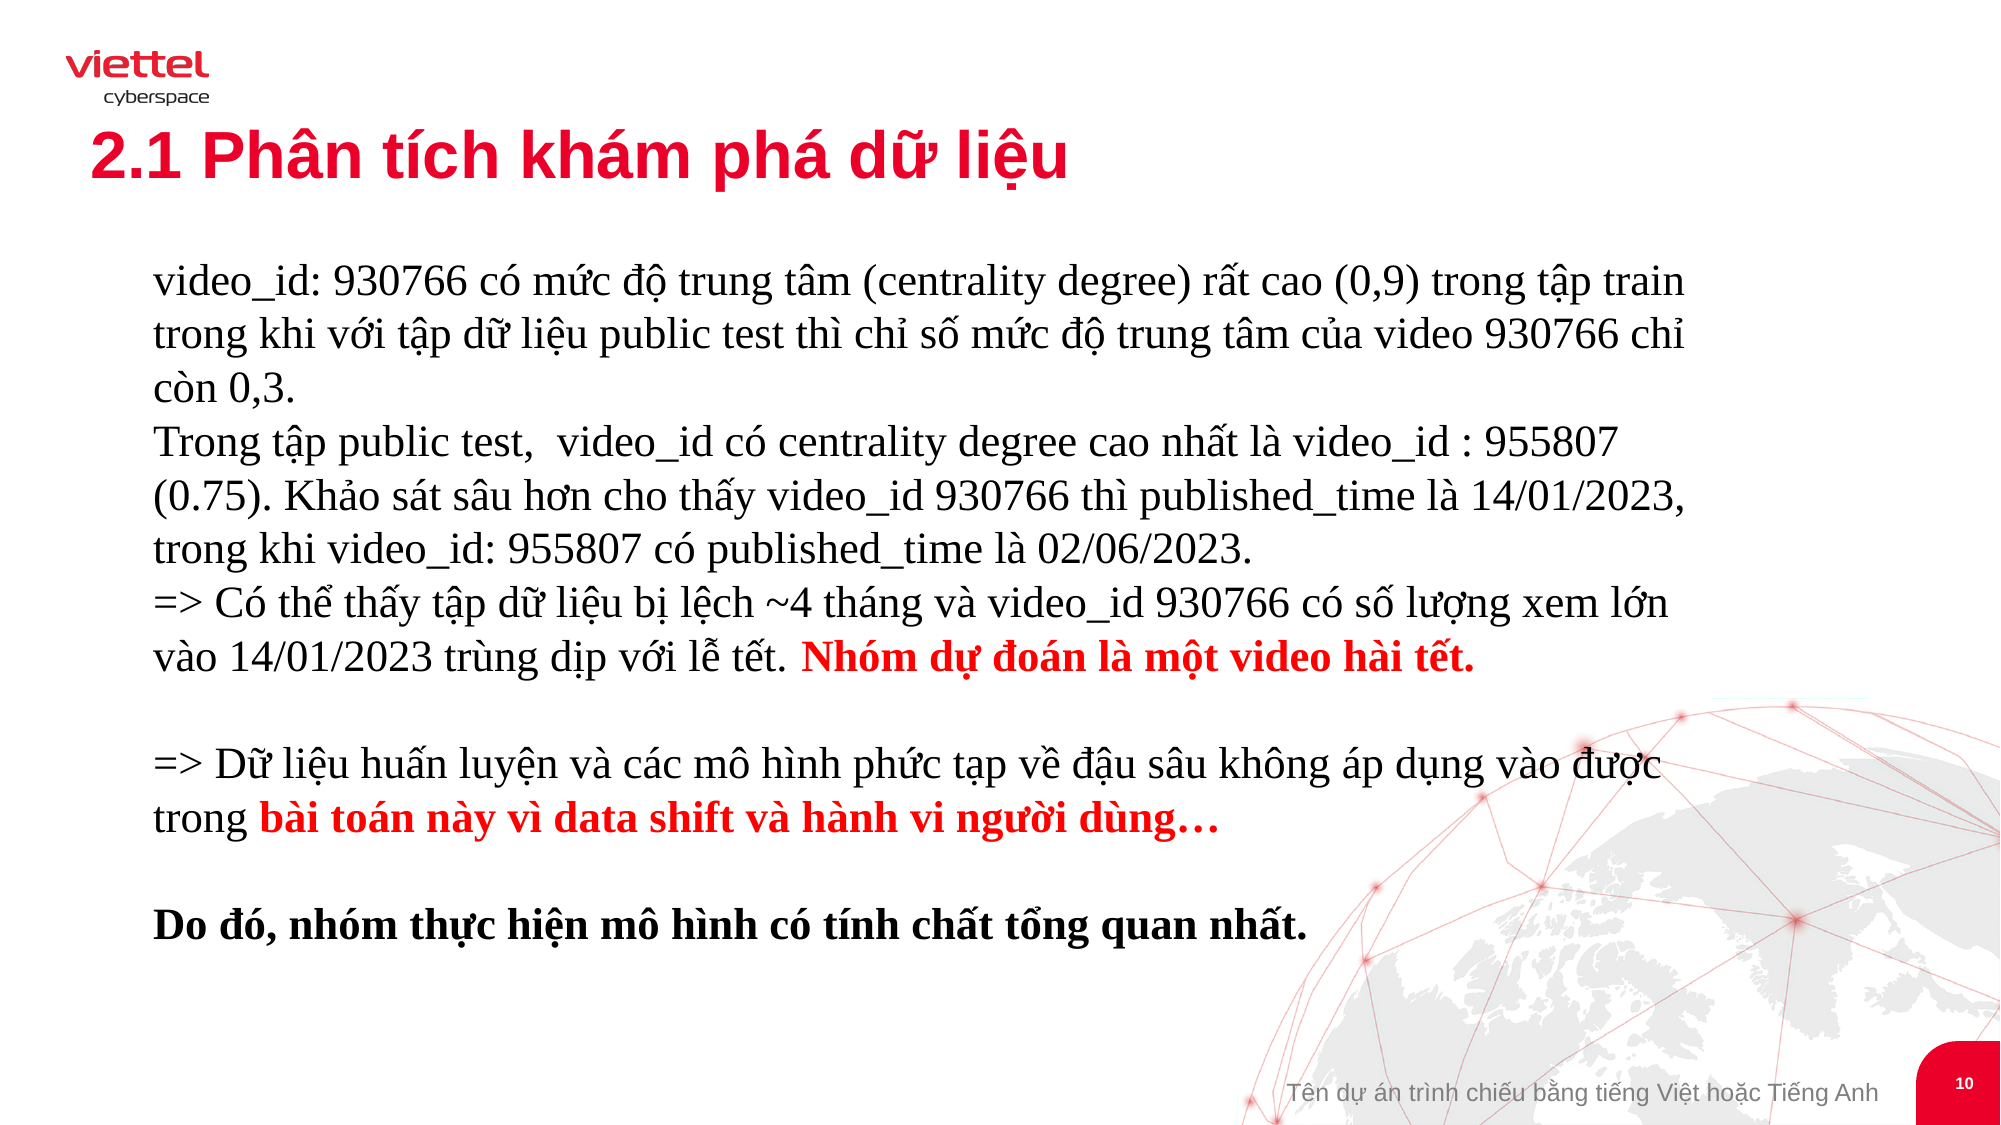

# 2.1 Phân tích khám phá dữ liệu

video_id: 930766 có mức độ trung tâm (centrality degree) rất cao (0,9) trong tập train trong khi với tập dữ liệu public test thì chỉ số mức độ trung tâm của video 930766 chỉ còn 0,3.
Trong tập public test,  video_id có centrality degree cao nhất là video_id : 955807 (0.75). Khảo sát sâu hơn cho thấy video_id 930766 thì published_time là 14/01/2023, trong khi video_id: 955807 có published_time là 02/06/2023.
=> Có thể thấy tập dữ liệu bị lệch ~4 tháng và video_id 930766 có số lượng xem lớn vào 14/01/2023 trùng dịp với lễ tết. Nhóm dự đoán là một video hài tết.

=> Dữ liệu huấn luyện và các mô hình phức tạp về đậu sâu không áp dụng vào được trong bài toán này vì data shift và hành vi người dùng…

Do đó, nhóm thực hiện mô hình có tính chất tổng quan nhất.